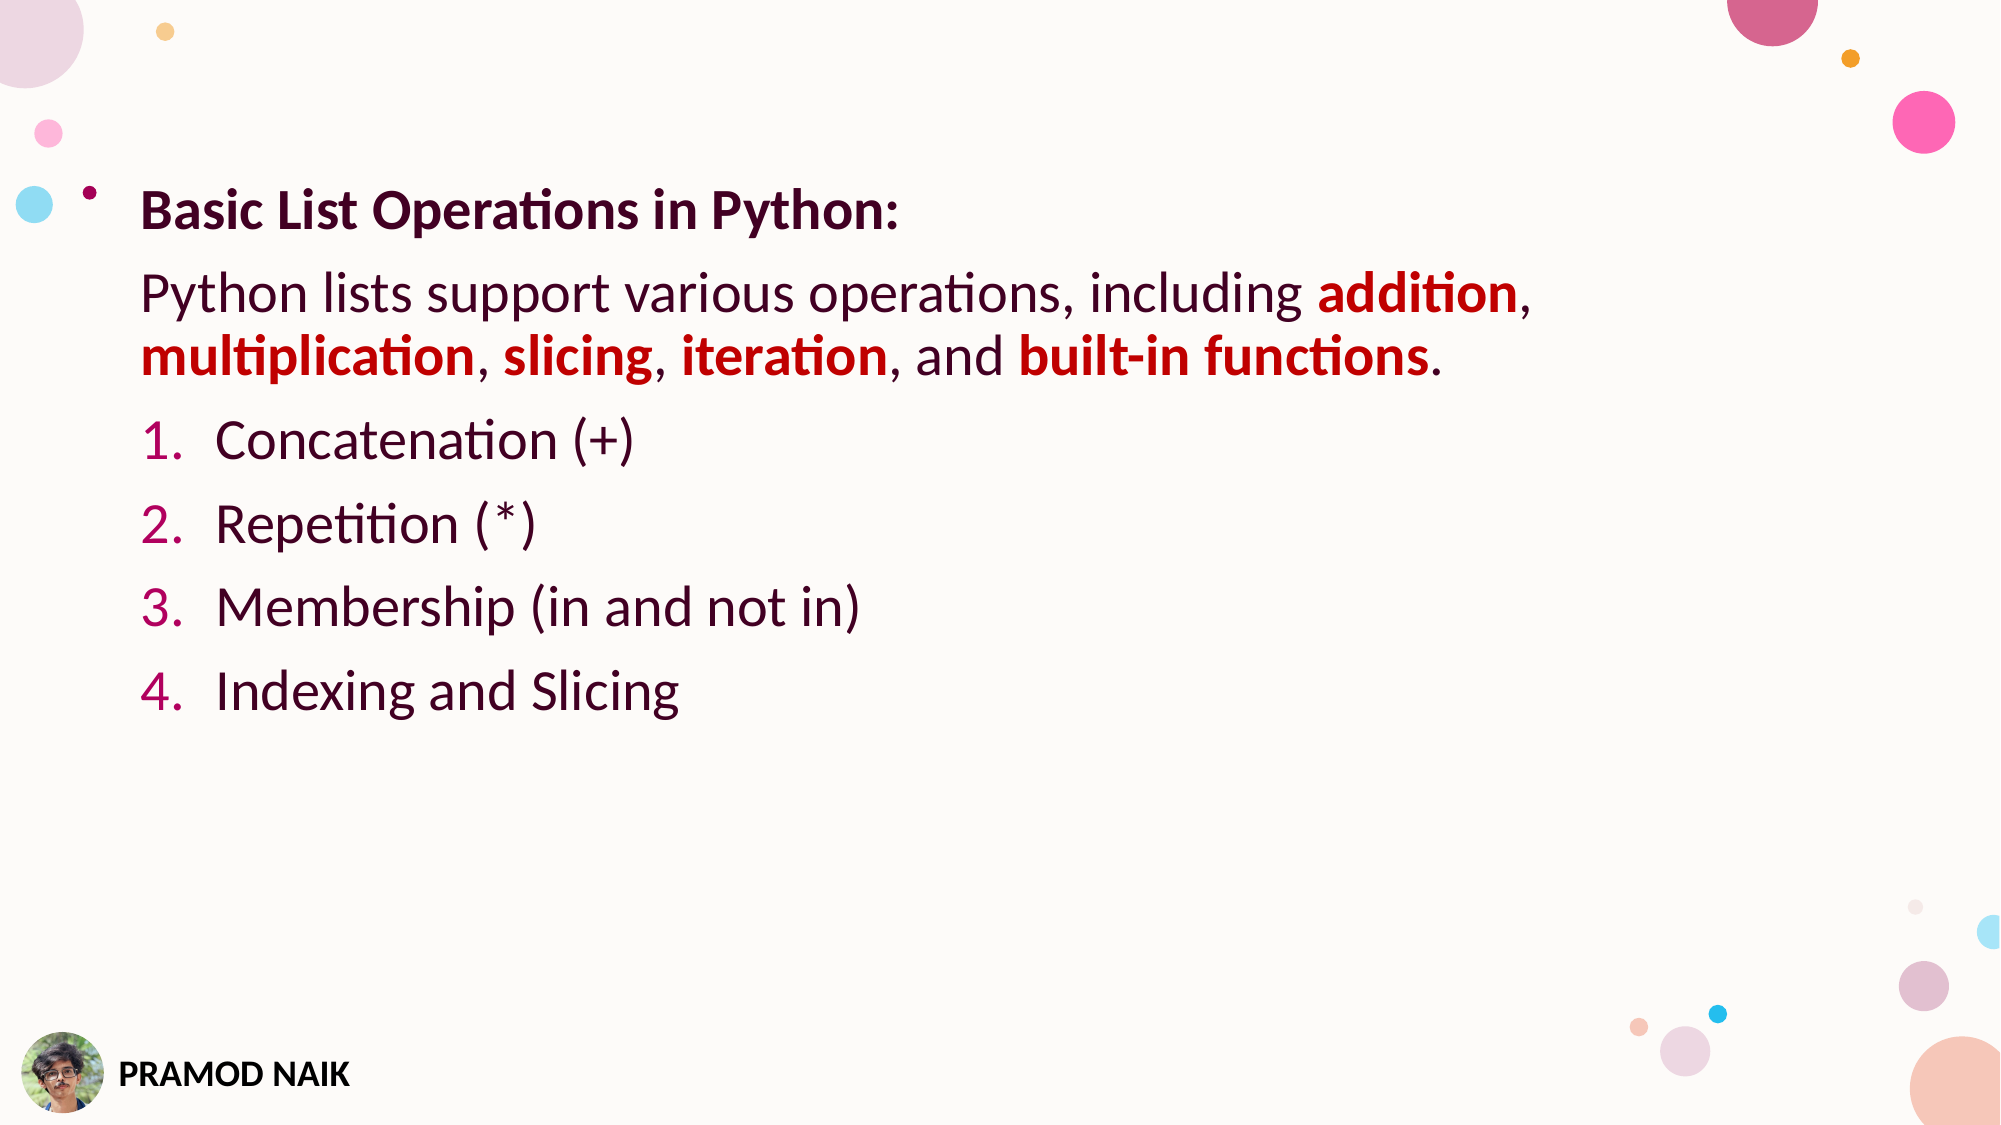

Basic List Operations in Python:
Python lists support various operations, including addition, multiplication, slicing, iteration, and built-in functions.
Concatenation (+)
Repetition (*)
Membership (in and not in)
Indexing and Slicing